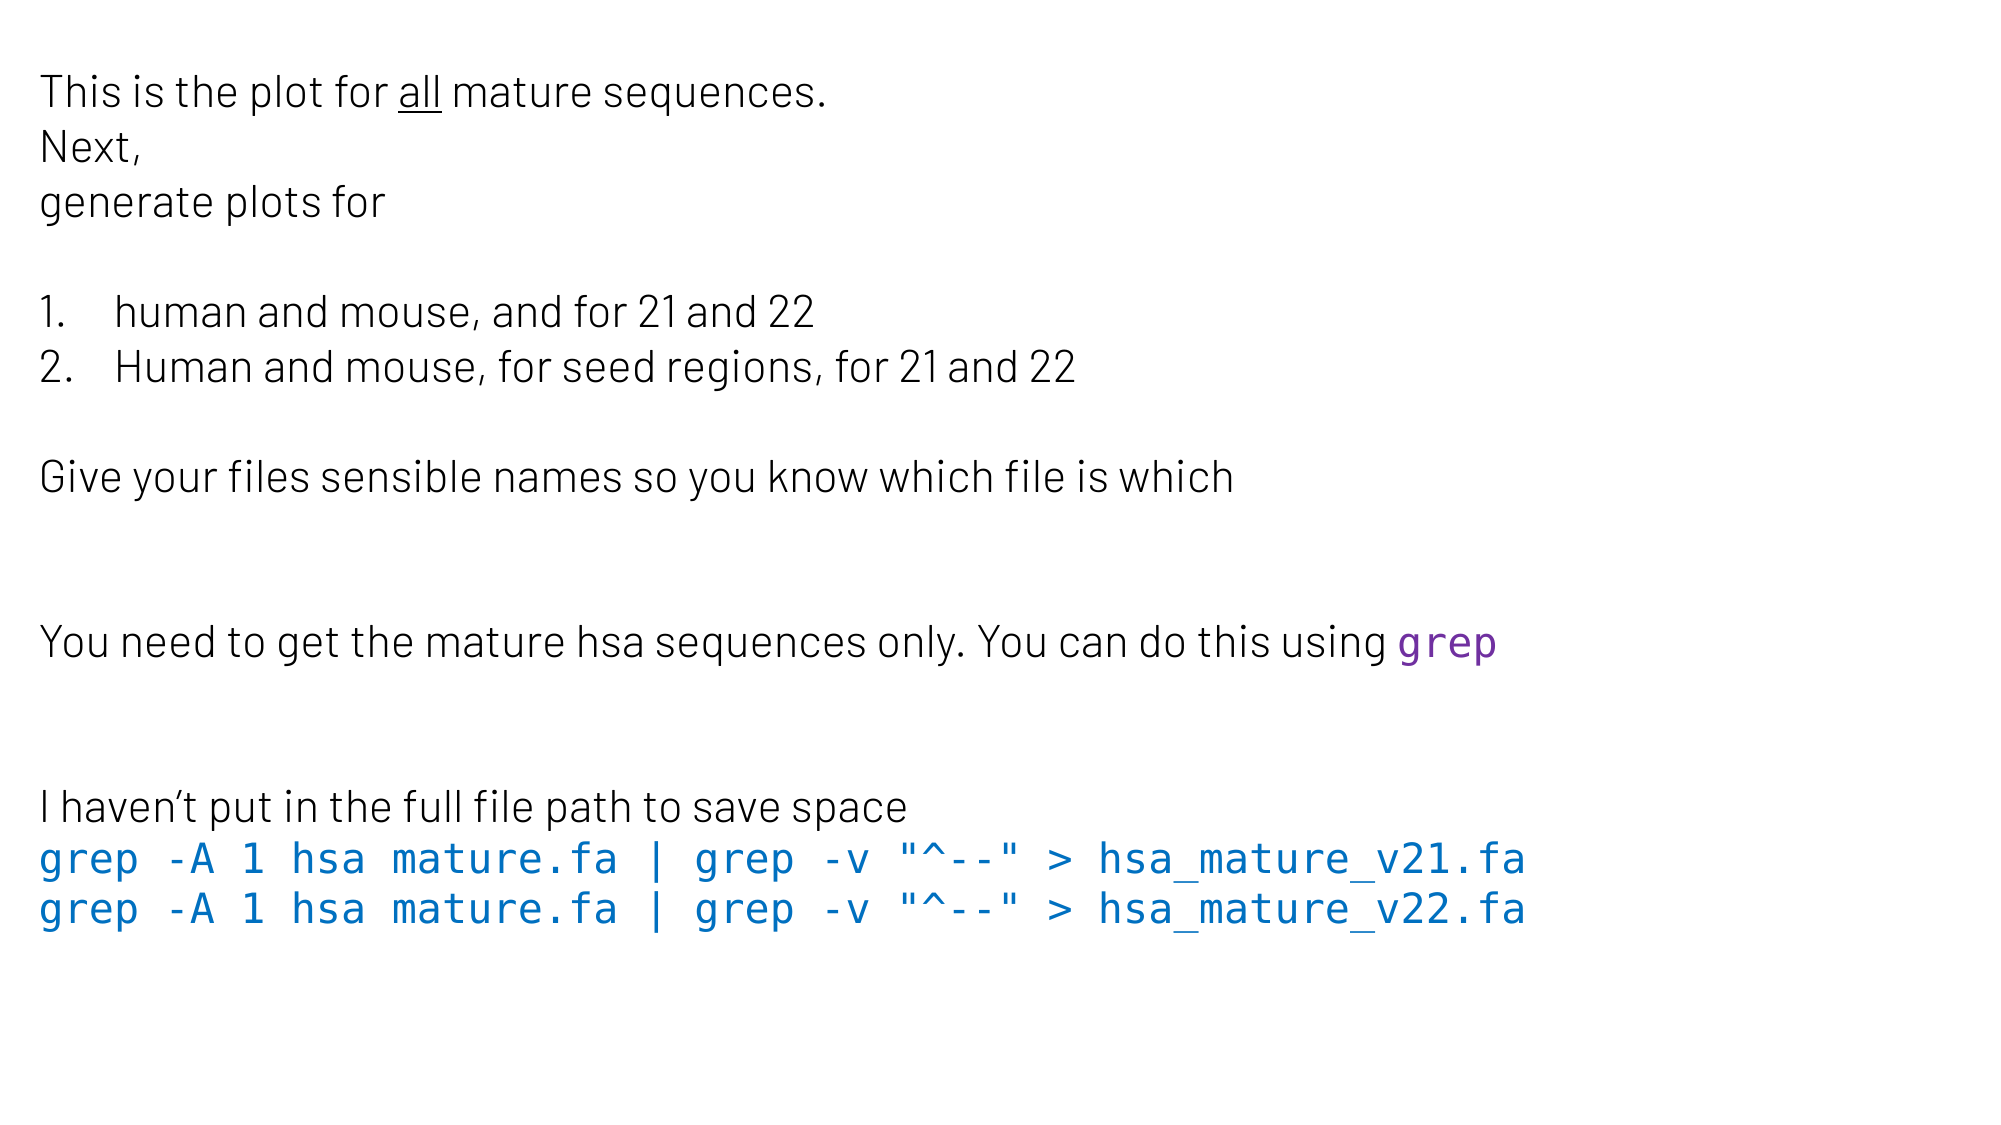

This is the plot for all mature sequences.
Next,
generate plots for

human and mouse, and for 21 and 22
Human and mouse, for seed regions, for 21 and 22

Give your files sensible names so you know which file is which

You need to get the mature hsa sequences only. You can do this using grep

I haven’t put in the full file path to save space
grep -A 1 hsa mature.fa | grep -v "^--" > hsa_mature_v21.fa
grep -A 1 hsa mature.fa | grep -v "^--" > hsa_mature_v22.fa